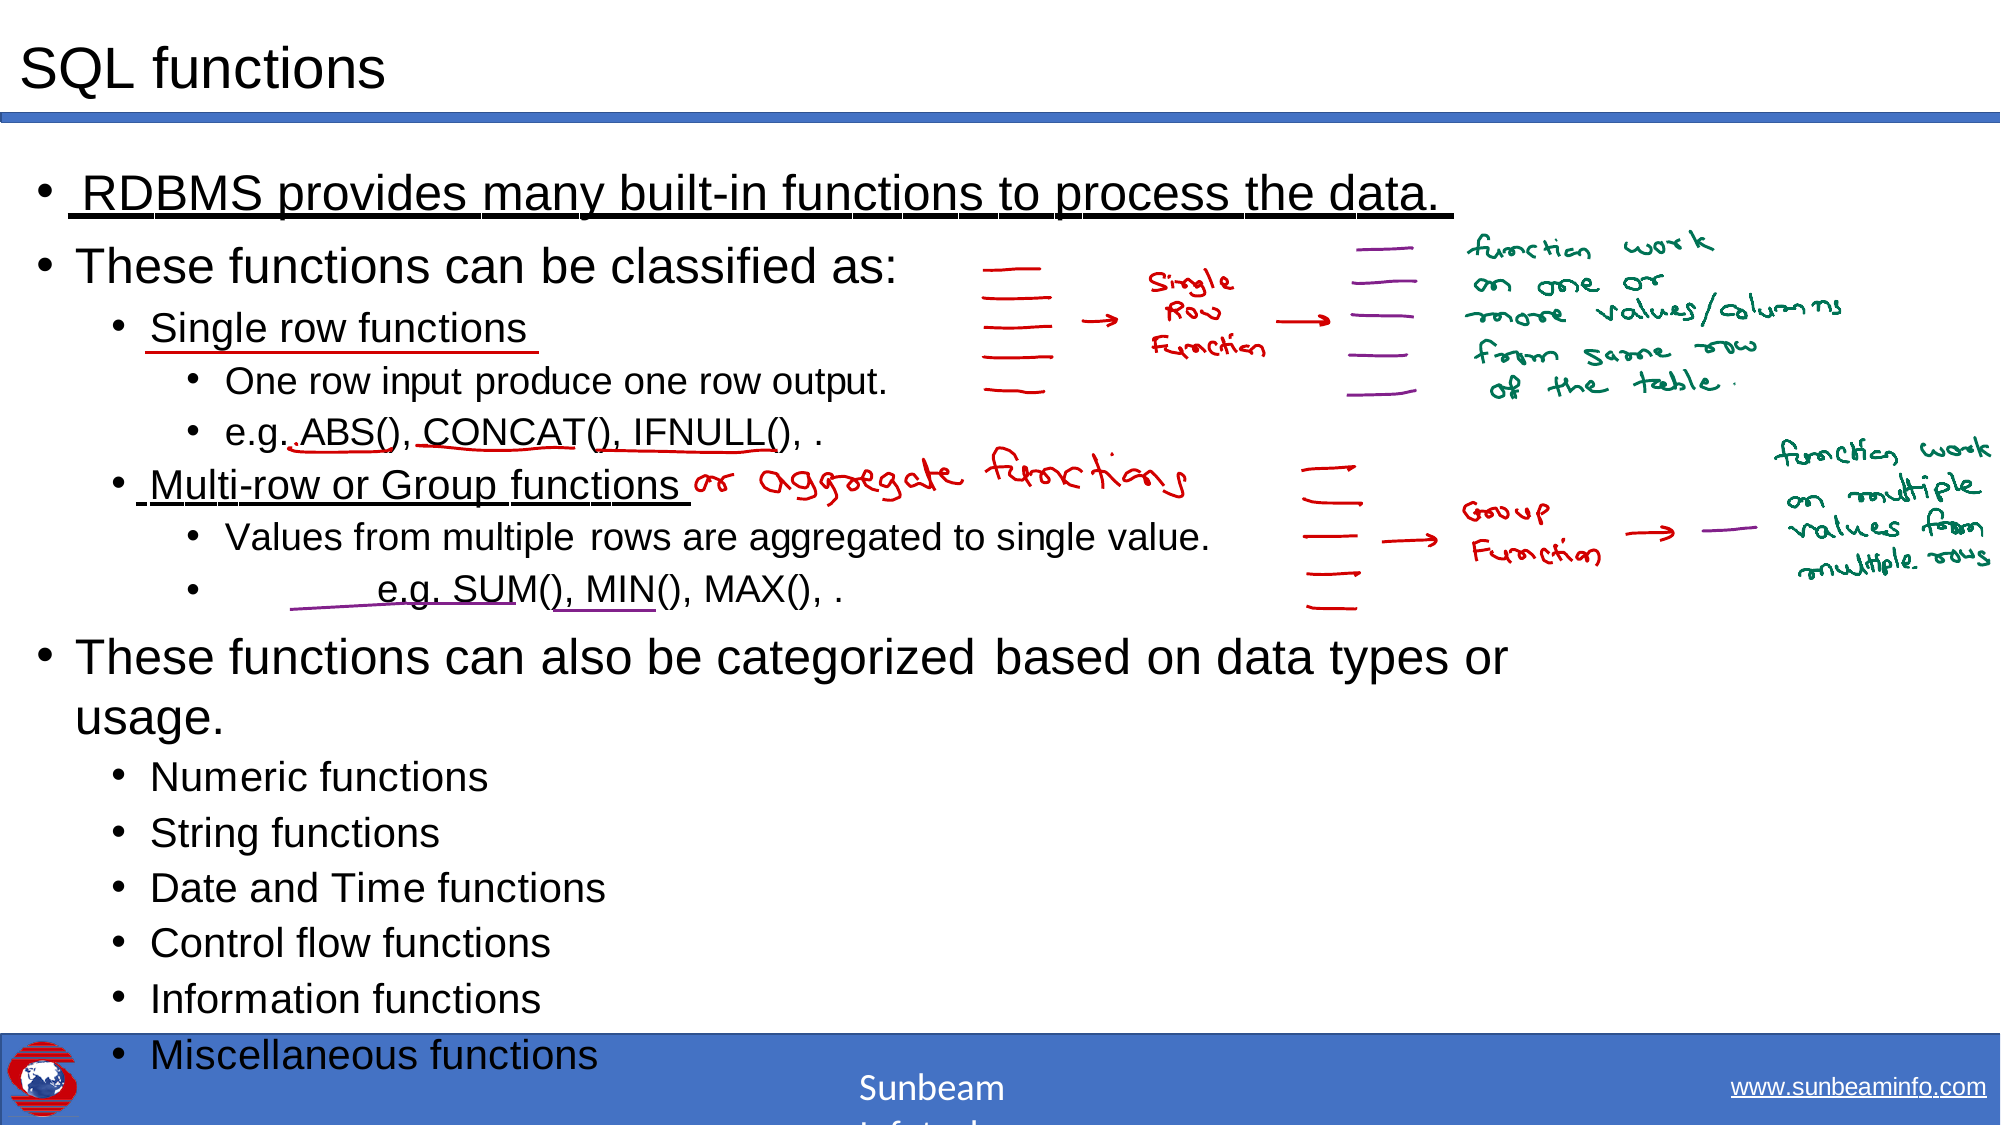

# SQL functions

 RDBMS provides many built-in functions to process the data.
These functions can be classified as:
Single row functions
One row input produce one row output.
e.g. ABS(), CONCAT(), IFNULL(), .
 Multi-row or Group functions
Values from multiple rows are aggregated to single value.
•	e.g. SUM(), MIN(), MAX(), .
These functions can also be categorized based on data types or usage.
Numeric functions
String functions
Date and Time functions
Control flow functions
Information functions
Miscellaneous functions

Sunbeam Infotech
www.sunbeaminfo.com